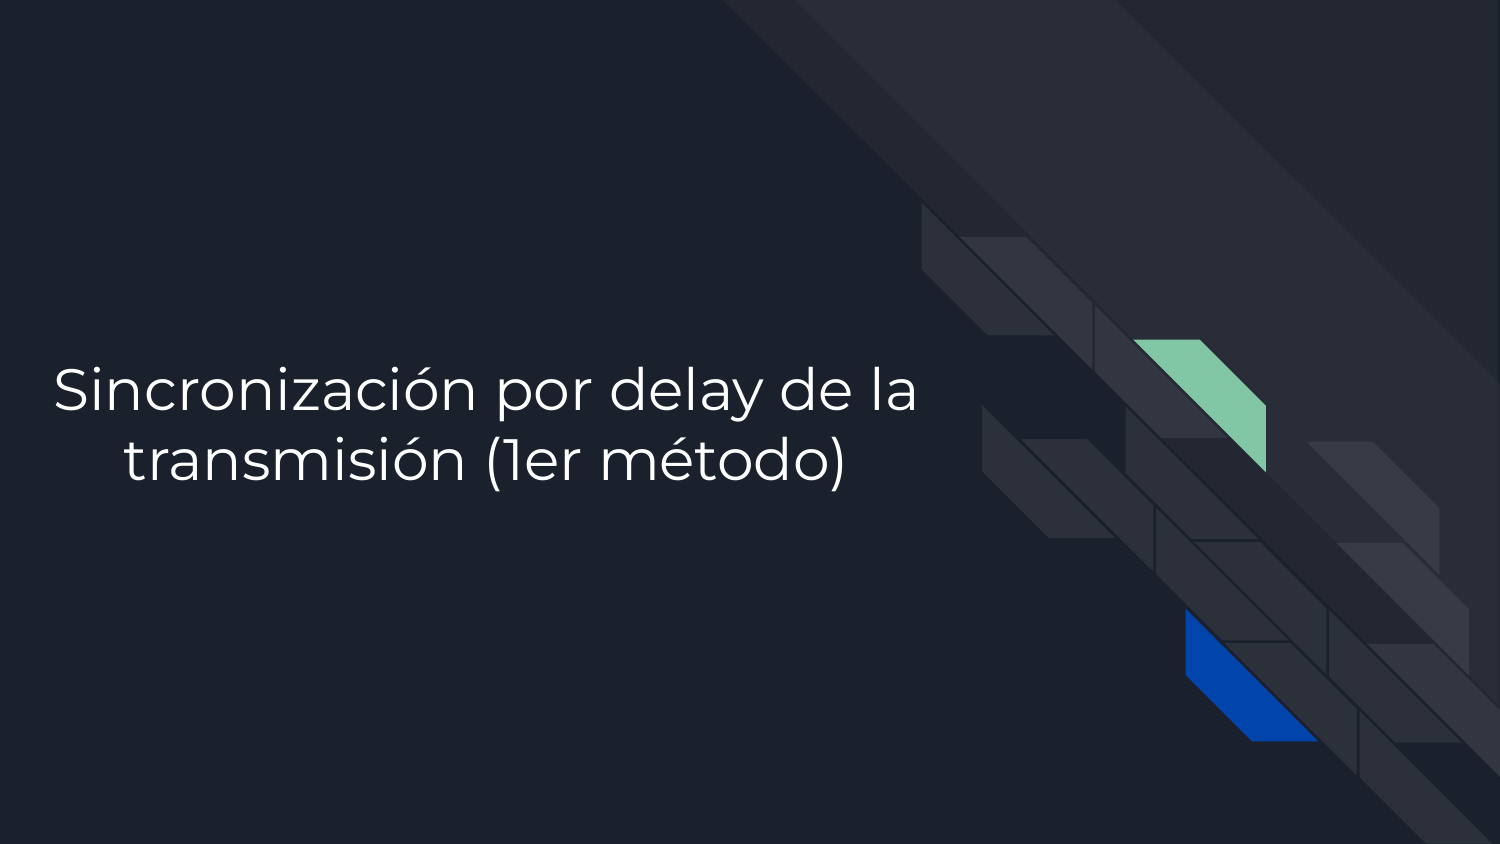

# Sincronización por delay de la transmisión (1er método)